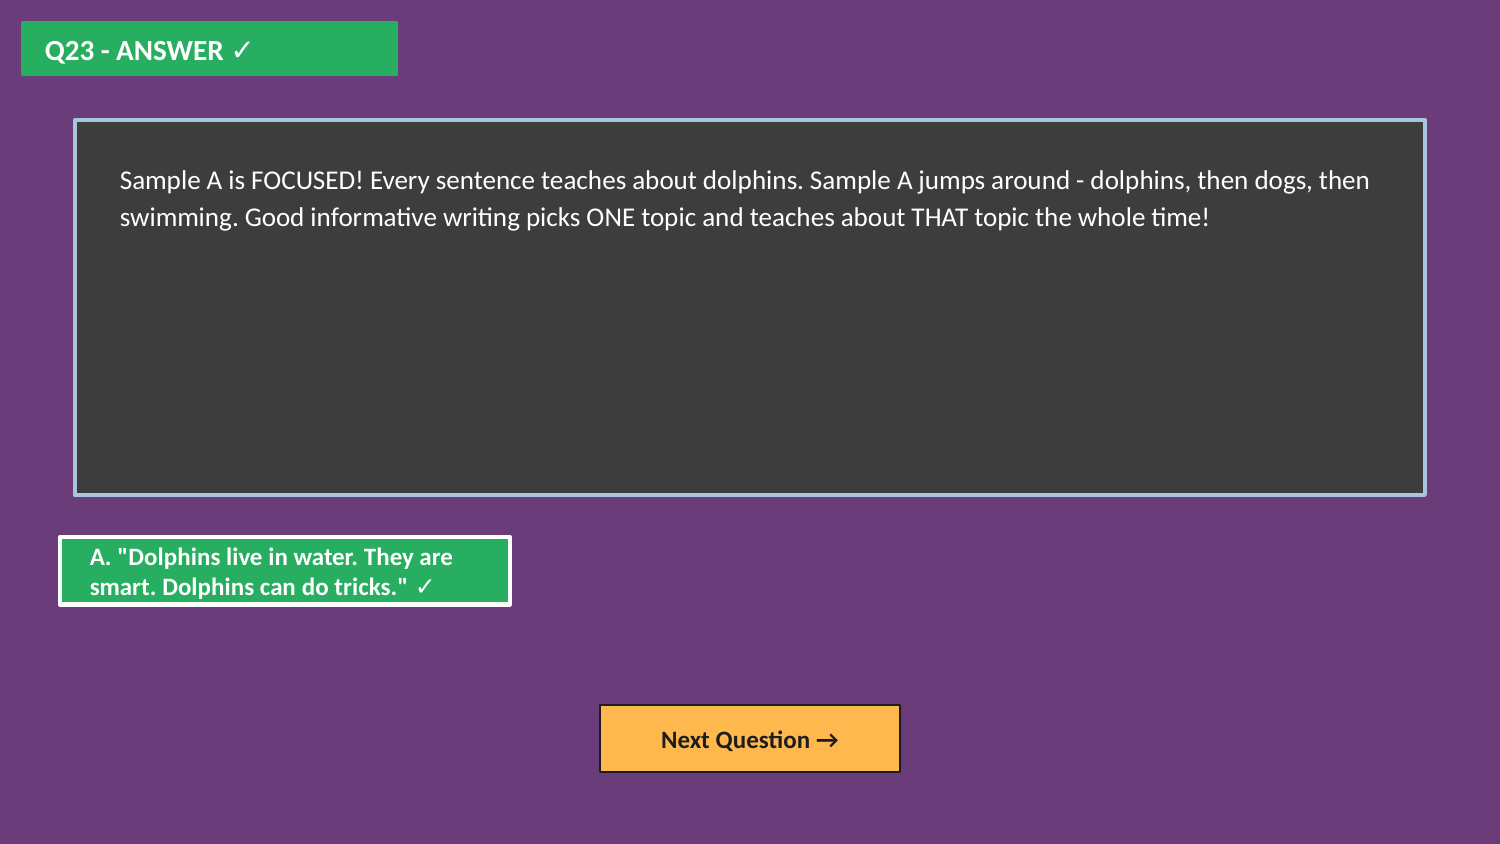

Q23 - ANSWER ✓

Sample A is FOCUSED! Every sentence teaches about dolphins. Sample A jumps around - dolphins, then dogs, then swimming. Good informative writing picks ONE topic and teaches about THAT topic the whole time!

A. "Dolphins live in water. They are smart. Dolphins can do tricks." ✓

Next Question →